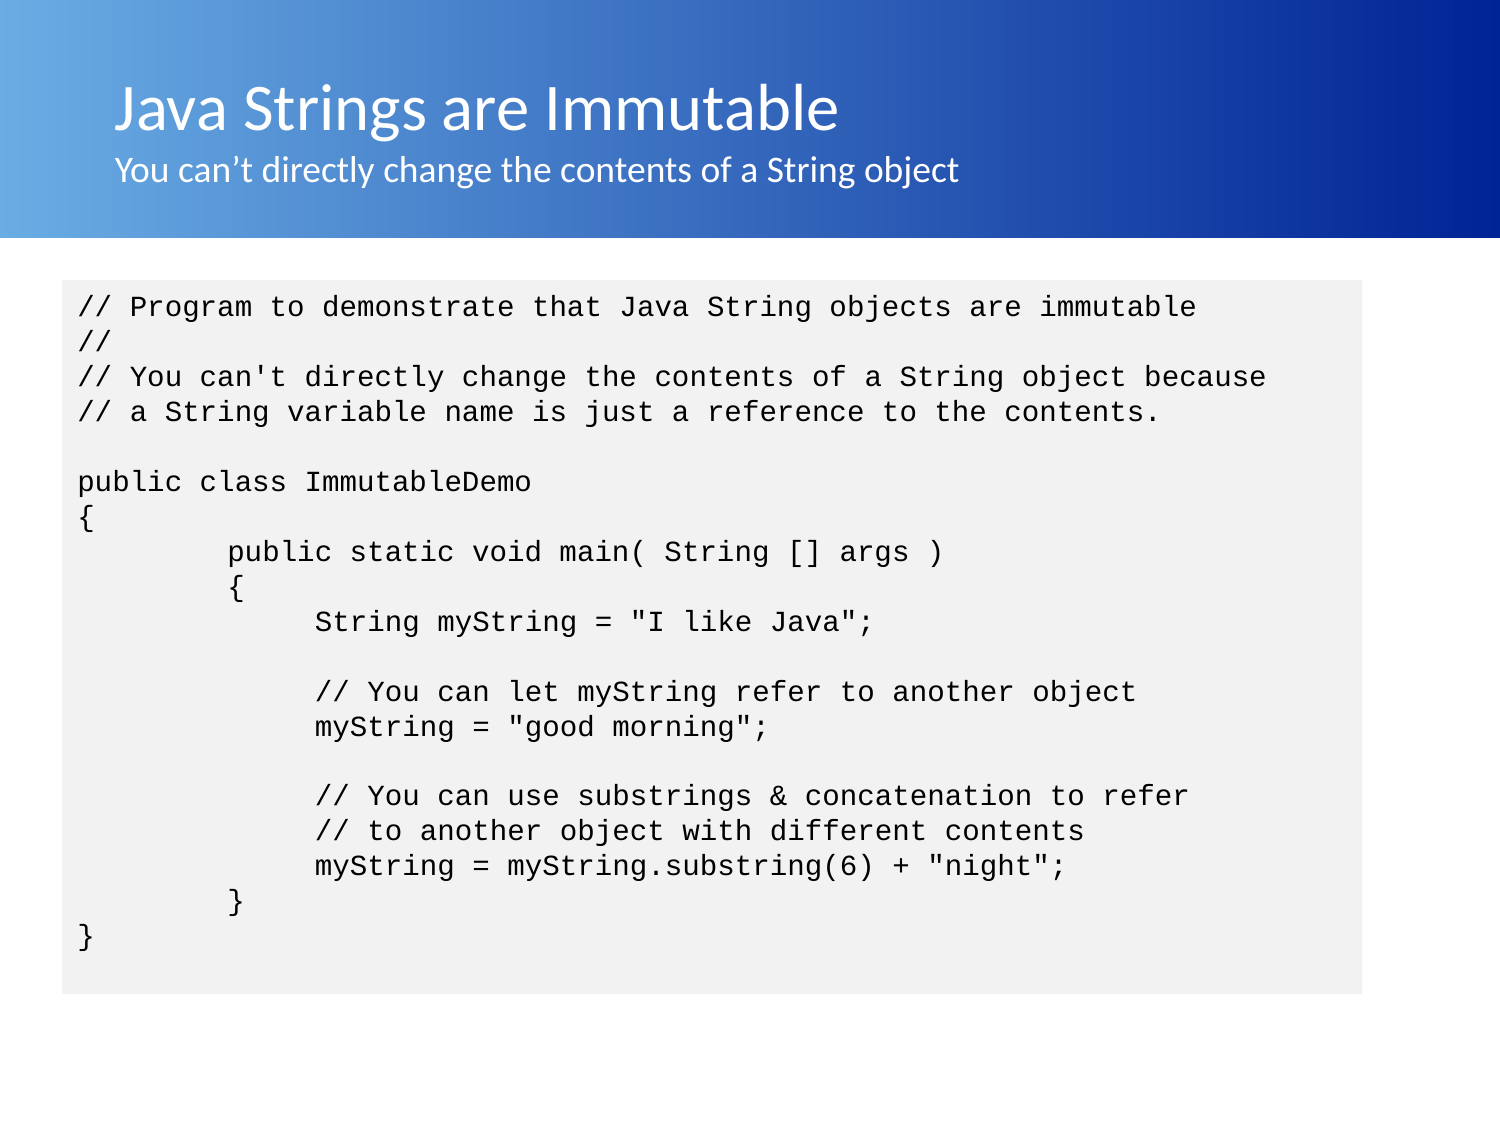

# Java Strings are Immutable
You can’t directly change the contents of a String object
// Program to demonstrate that Java String objects are immutable
//
// You can't directly change the contents of a String object because
// a String variable name is just a reference to the contents.

public class ImmutableDemo
{
	public static void main( String [] args )
	{
	     String myString = "I like Java";

	     // You can let myString refer to another object
	     myString = "good morning";

	     // You can use substrings & concatenation to refer
	     // to another object with different contents
	     myString = myString.substring(6) + "night";
	}
}